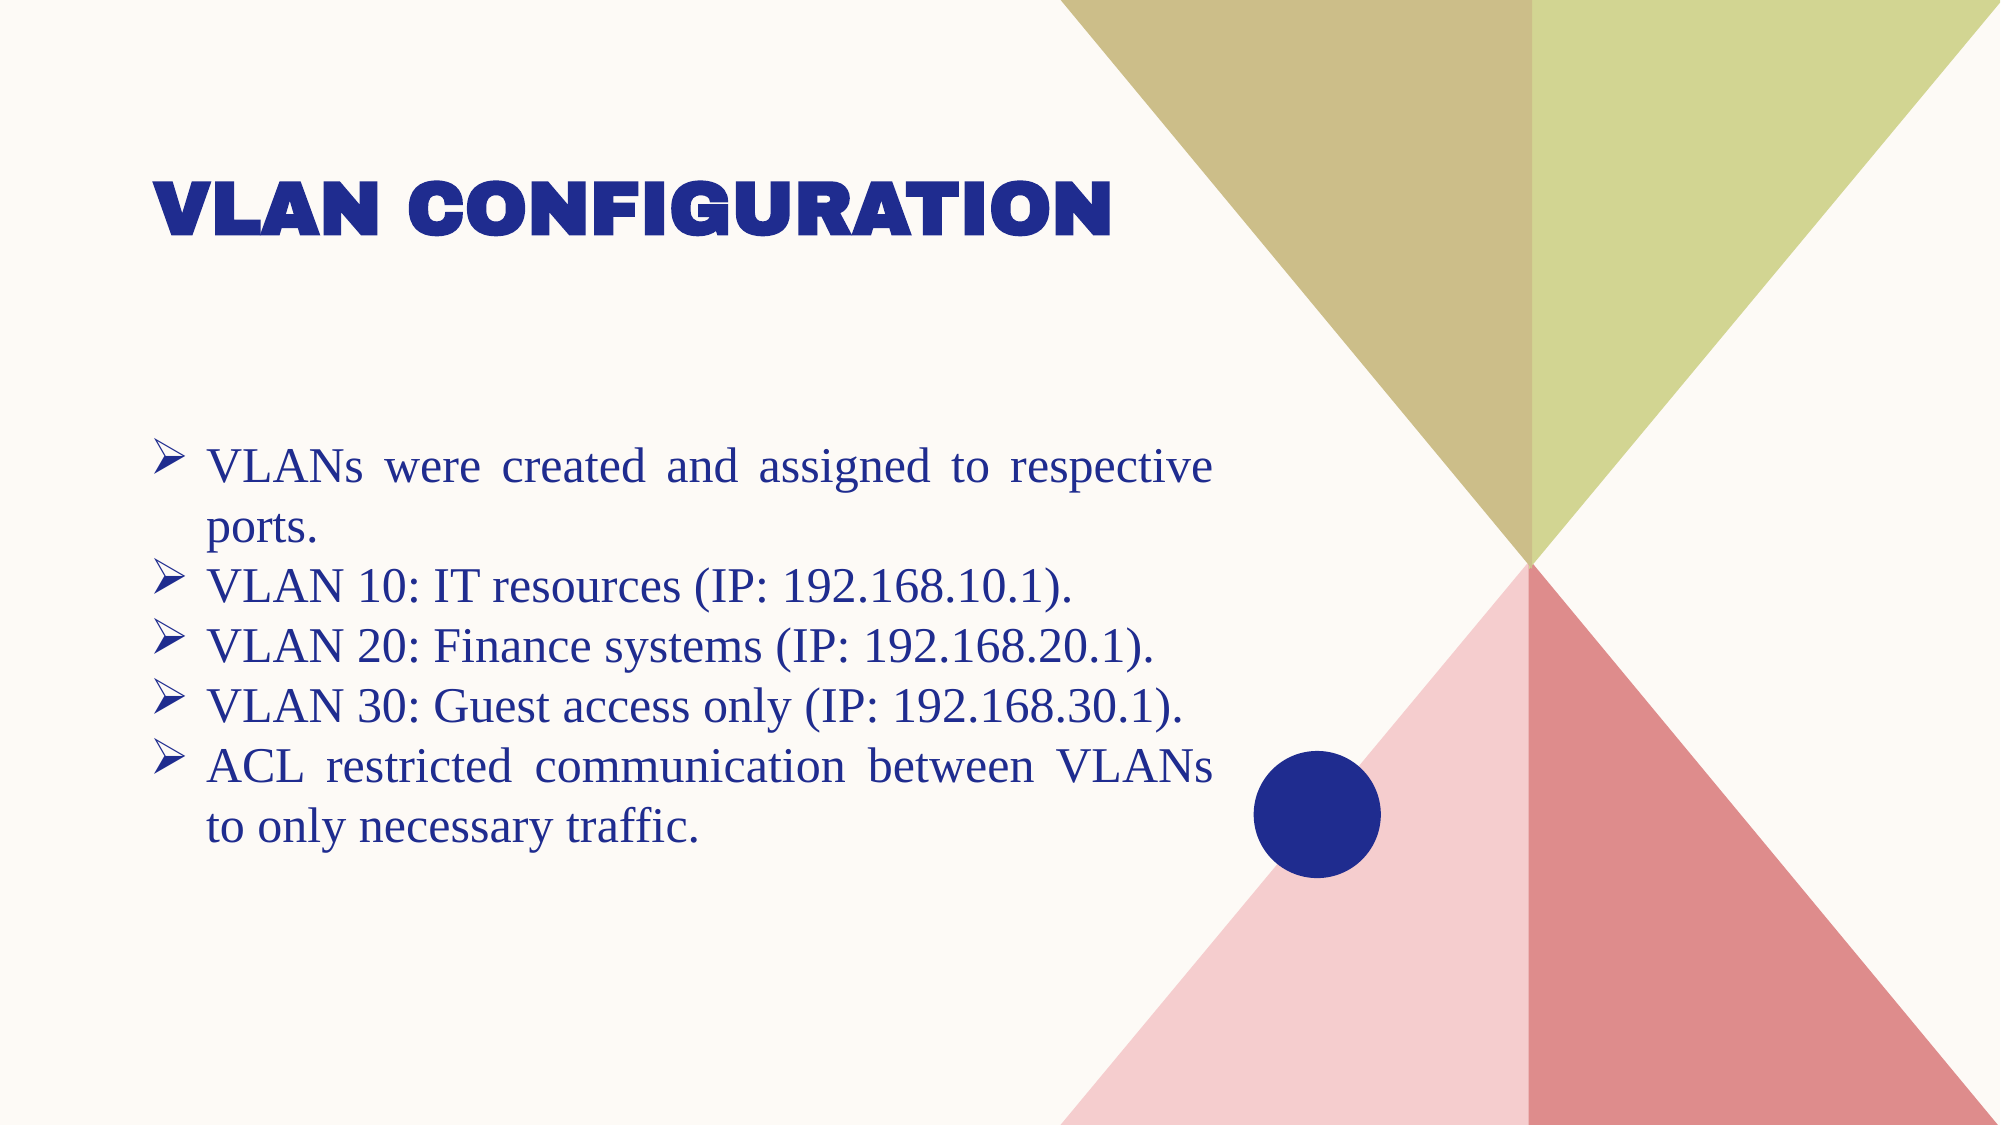

# VLAN Configuration

VLANs were created and assigned to respective ports.
VLAN 10: IT resources (IP: 192.168.10.1).
VLAN 20: Finance systems (IP: 192.168.20.1).
VLAN 30: Guest access only (IP: 192.168.30.1).
ACL restricted communication between VLANs to only necessary traffic.